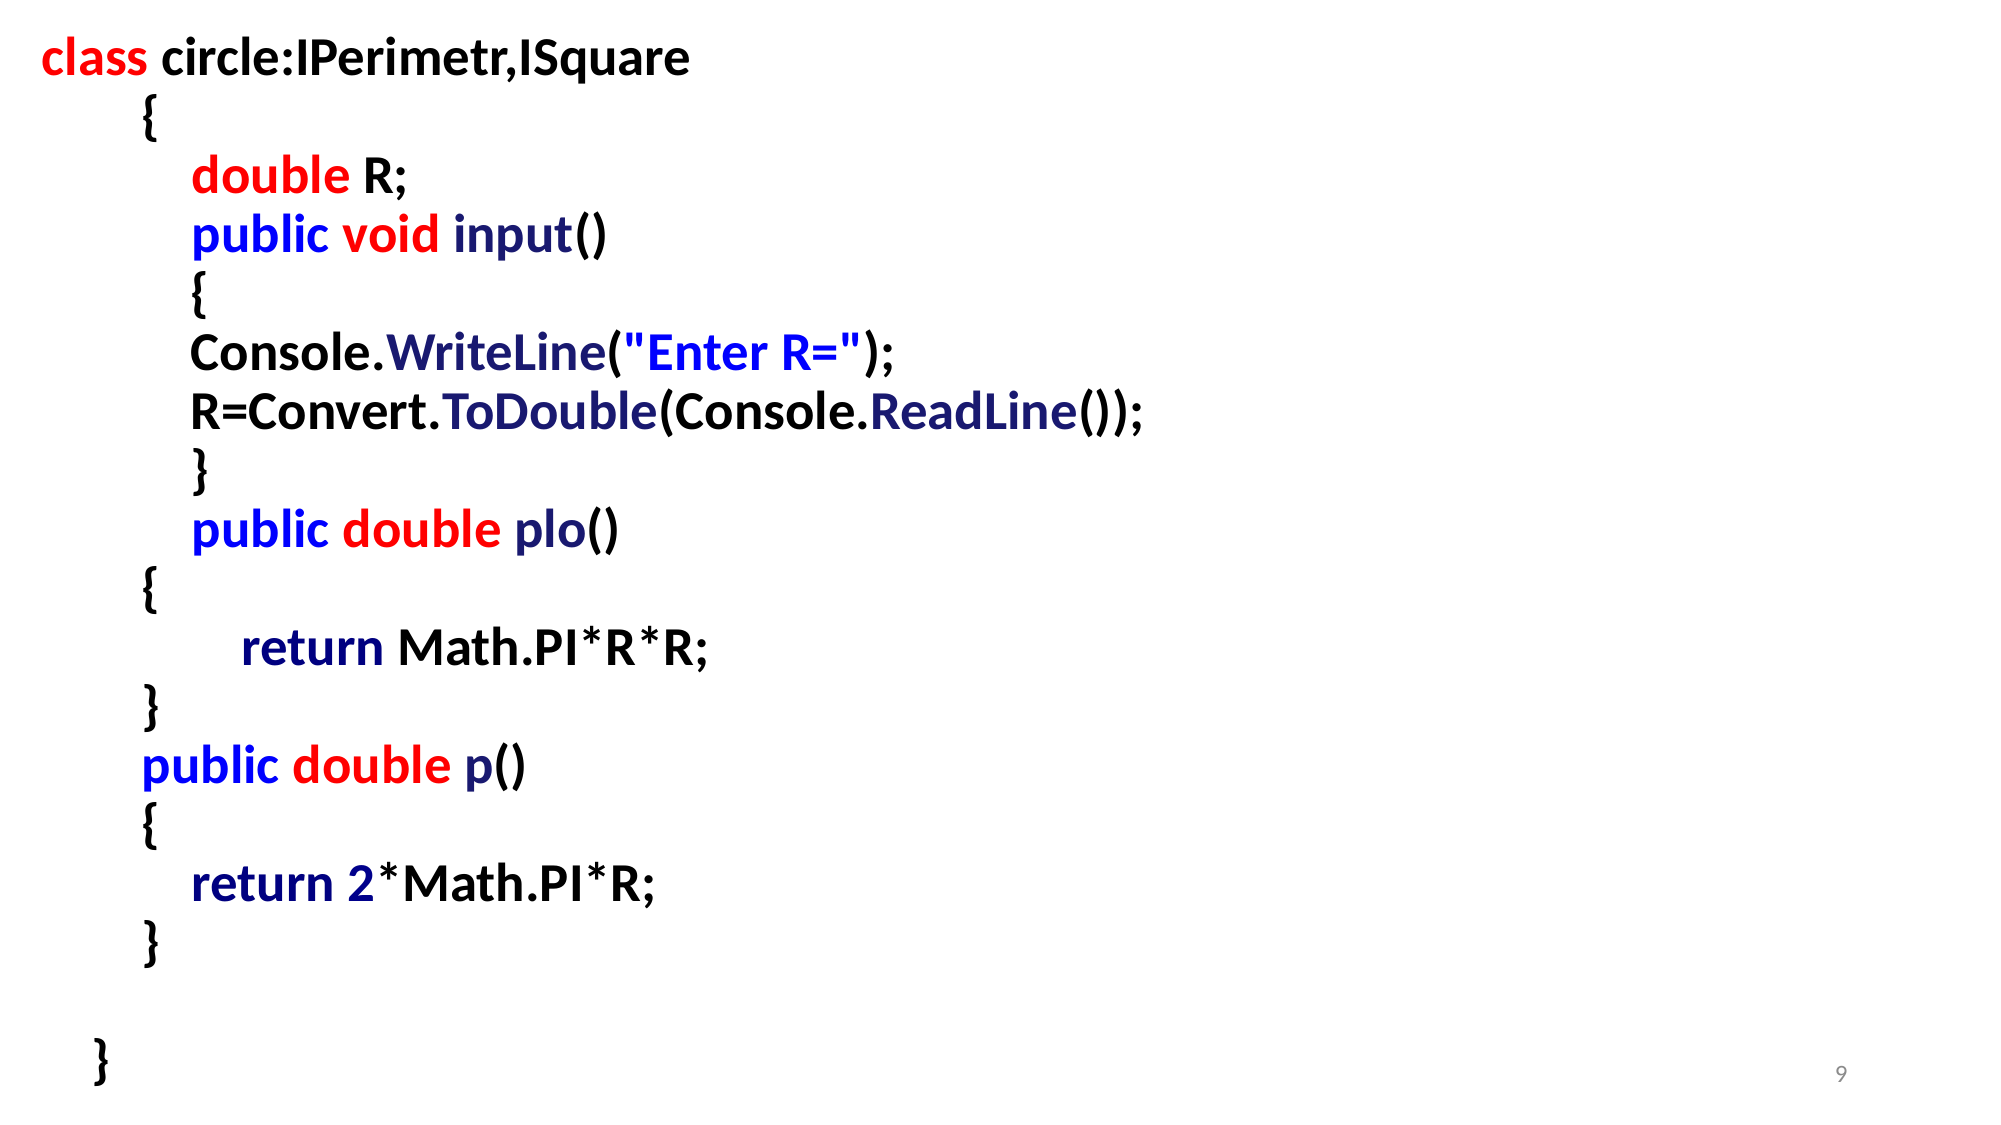

class circle:IPerimetr,ISquare
        {
            double R;
            public void input()
            {
            Console.WriteLine("Enter R=");
            R=Convert.ToDouble(Console.ReadLine());    
            }
            public double plo()
        {
                return Math.PI*R*R;
        }
        public double p()
        {
            return 2*Math.PI*R;
        }
            
    }
9